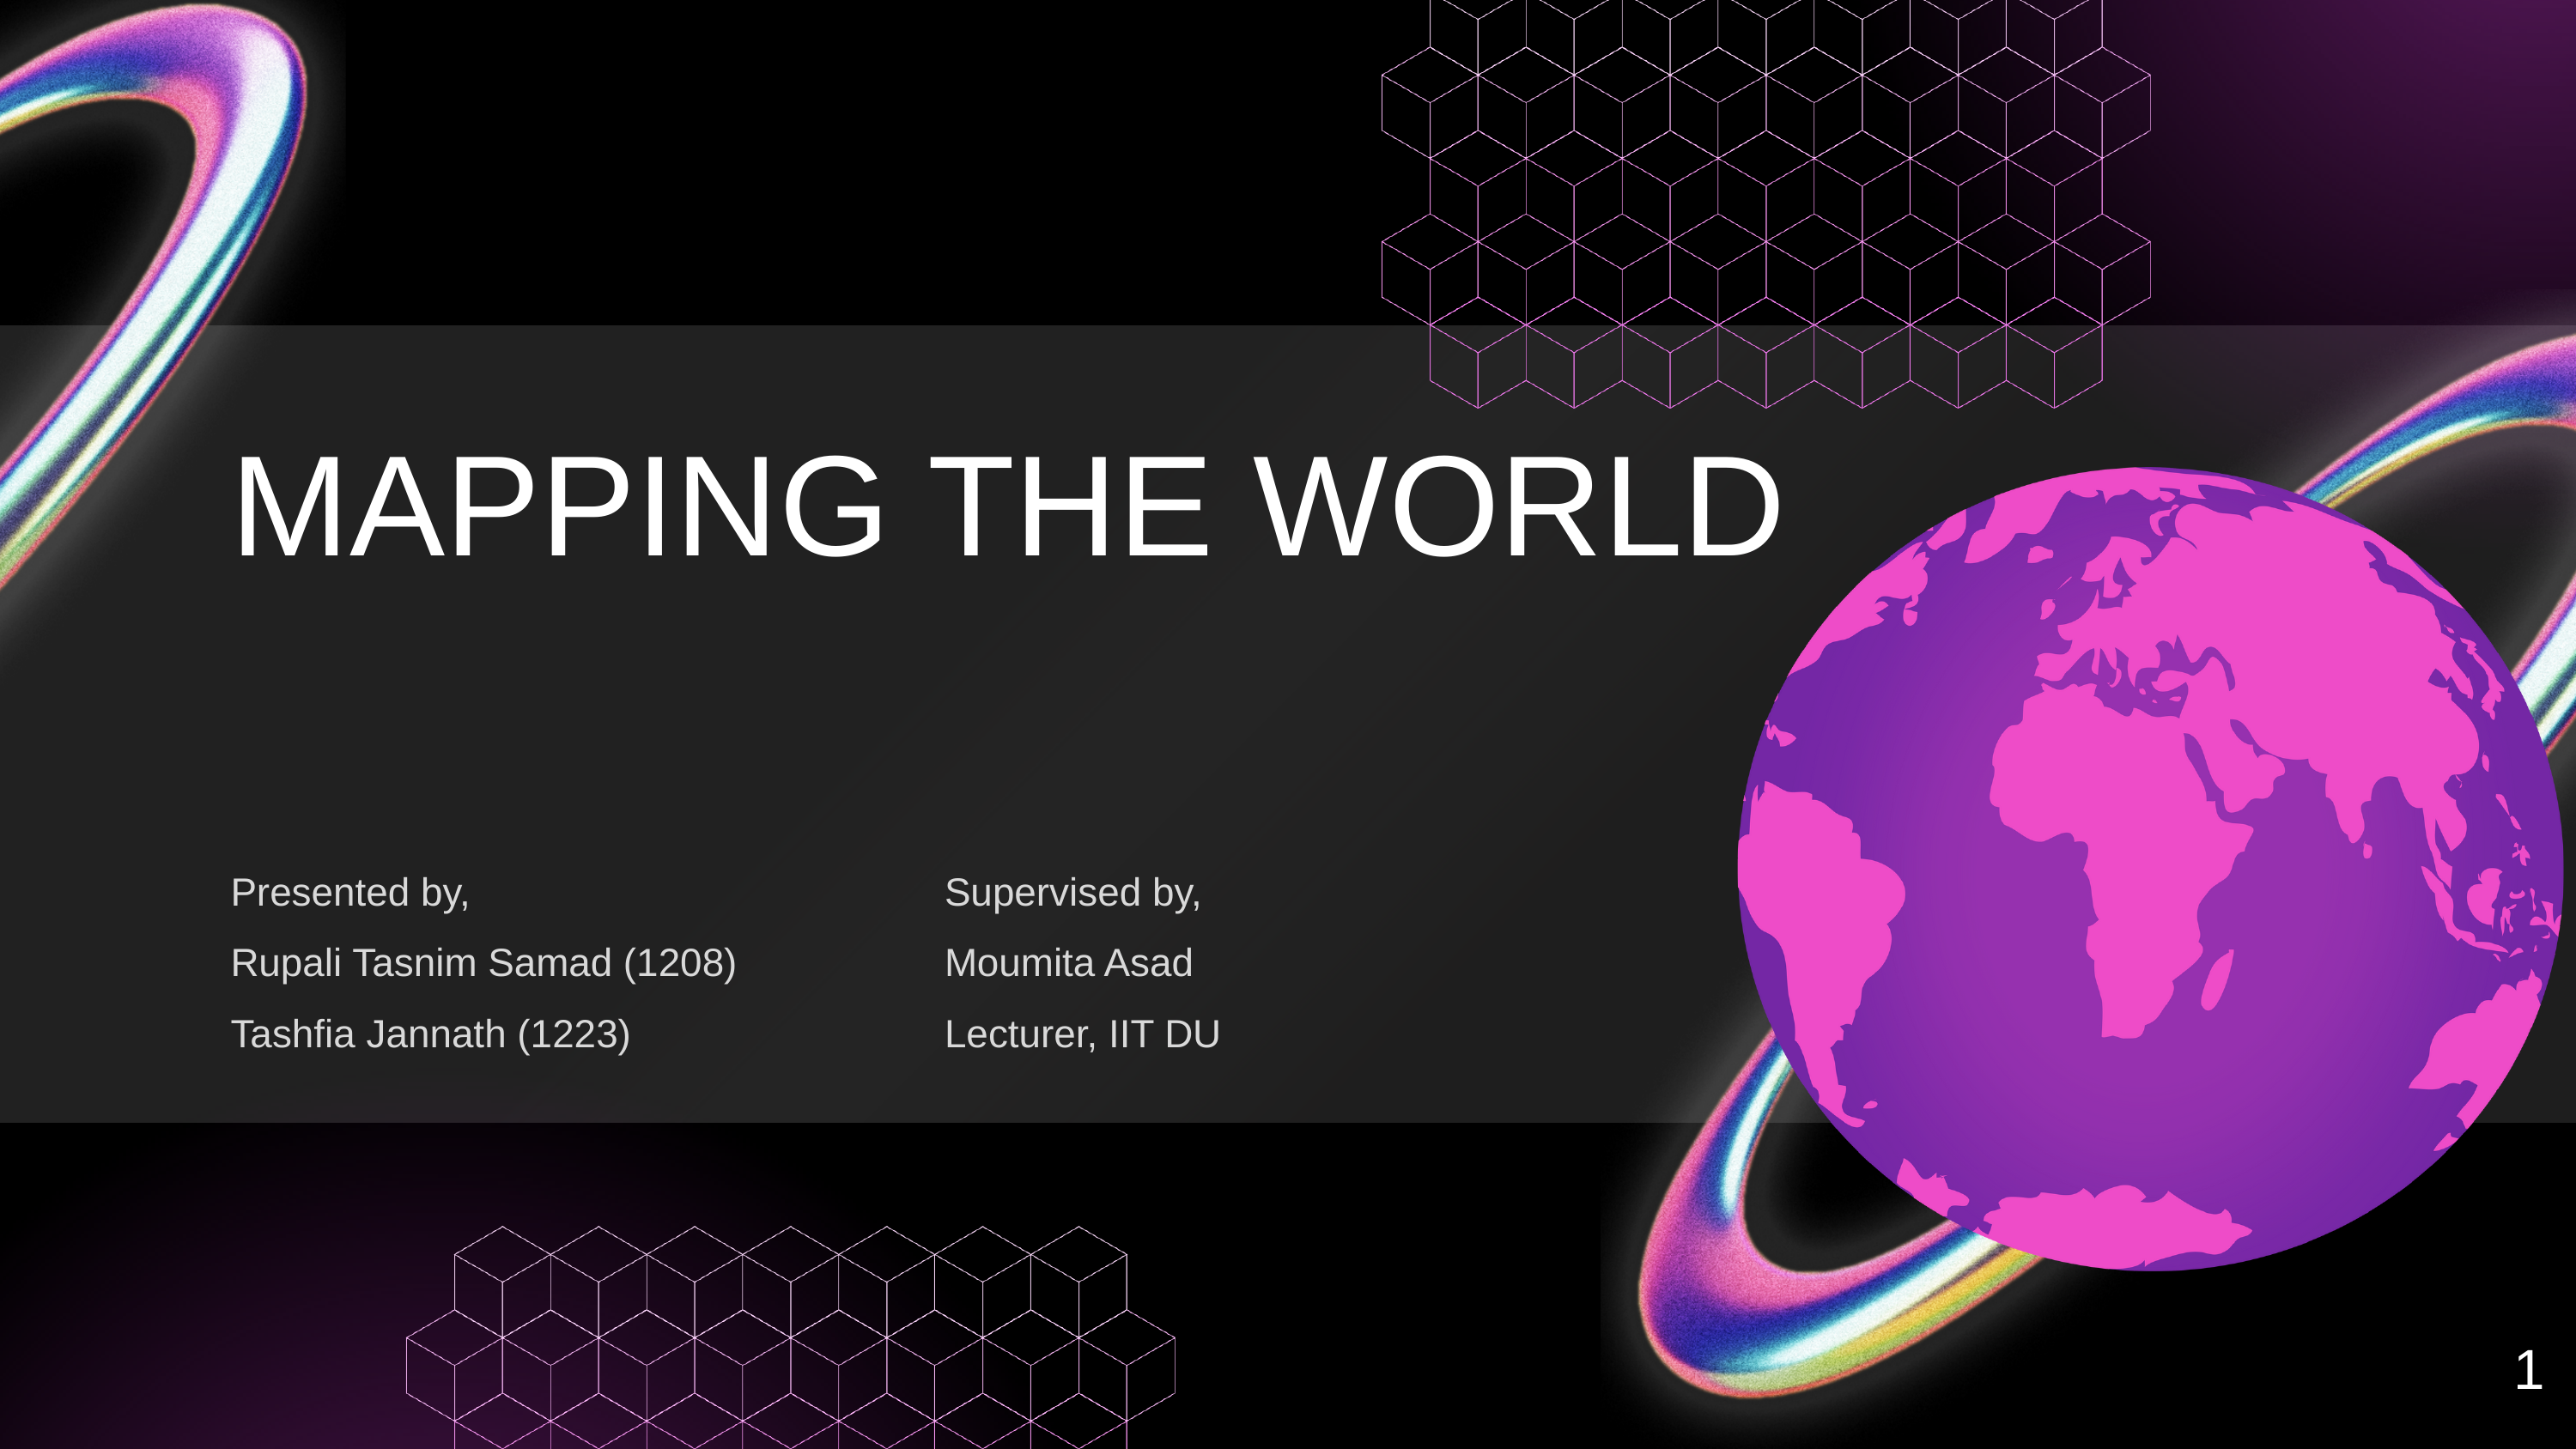

MAPPING THE WORLD

Presented by,
Rupali Tasnim Samad (1208)
Tashfia Jannath (1223)

Supervised by,
Moumita Asad
Lecturer, IIT DU

1